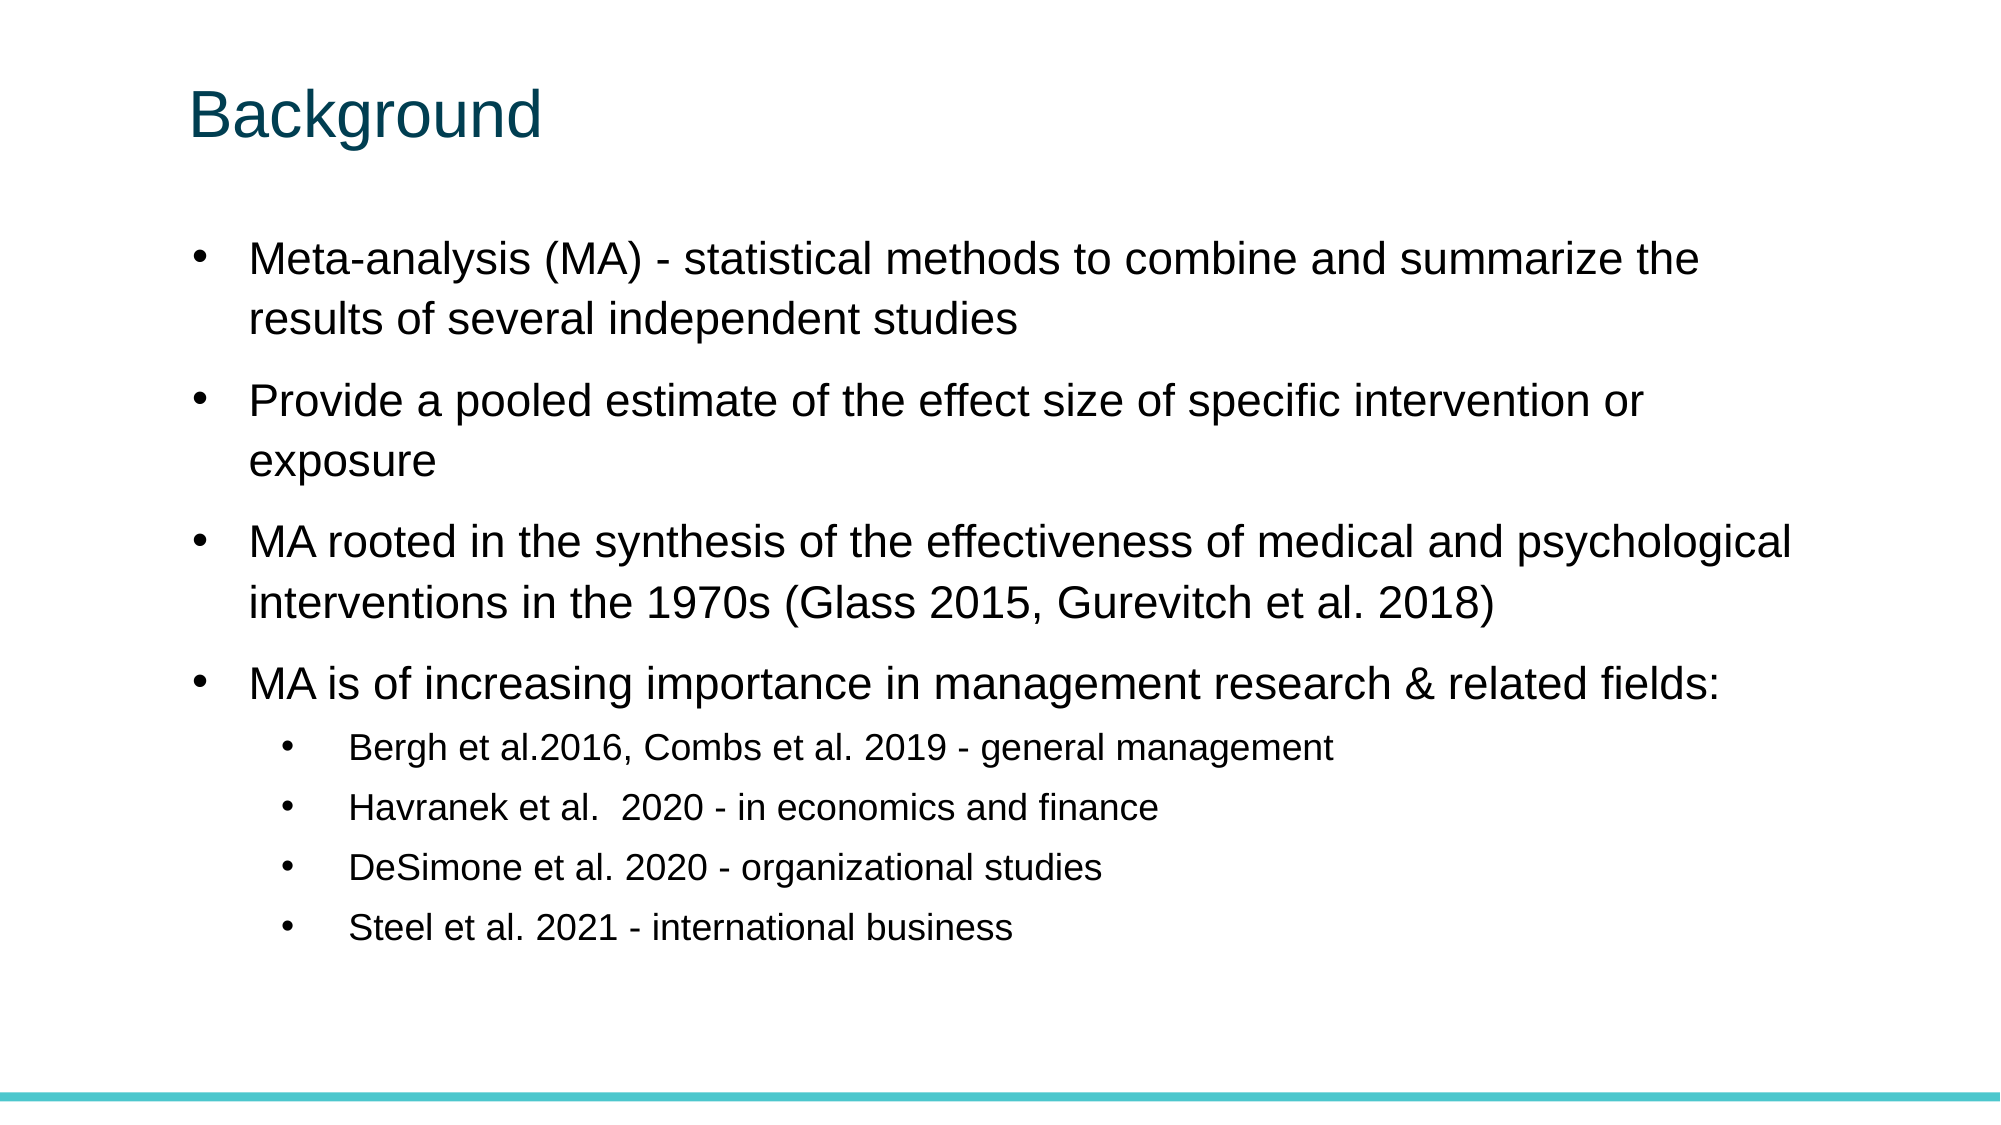

# Background
Meta-analysis (MA) - statistical methods to combine and summarize the results of several independent studies
Provide a pooled estimate of the effect size of specific intervention or exposure
MA rooted in the synthesis of the effectiveness of medical and psychological interventions in the 1970s (Glass 2015, Gurevitch et al. 2018)
MA is of increasing importance in management research & related fields:
     Bergh et al.2016, Combs et al. 2019 - general management
     Havranek et al.  2020 - in economics and finance
     DeSimone et al. 2020 - organizational studies
     Steel et al. 2021 - international business